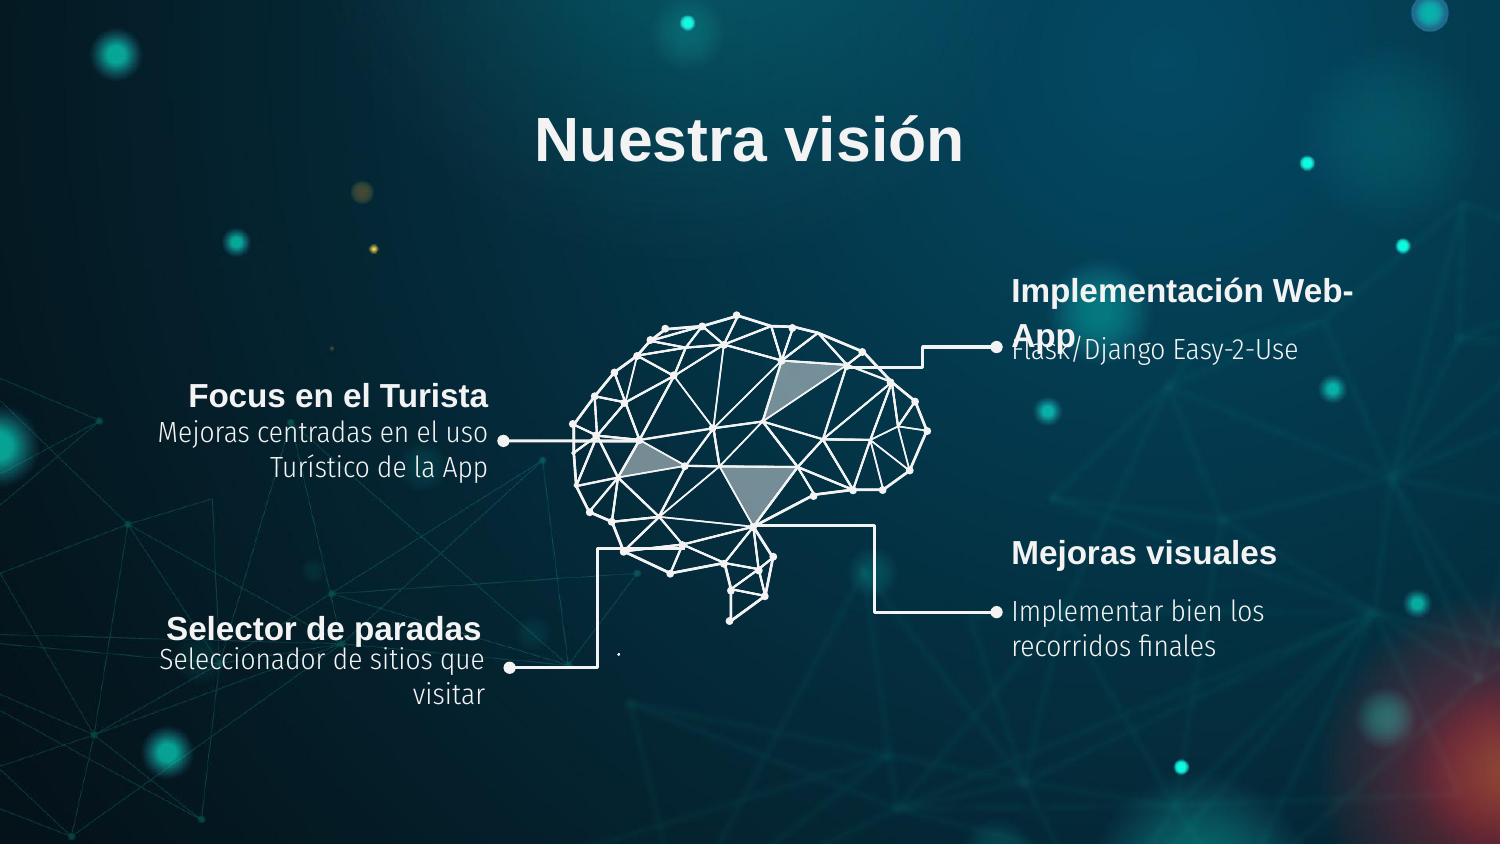

# Nuestra visión
Implementación Web-App
Flask/Django Easy-2-Use

Focus en el Turista
Mejoras centradas en el uso Turístico de la App
Mejoras visuales
Selector de paradas
Implementar bien los recorridos finales
Seleccionador de sitios que visitar